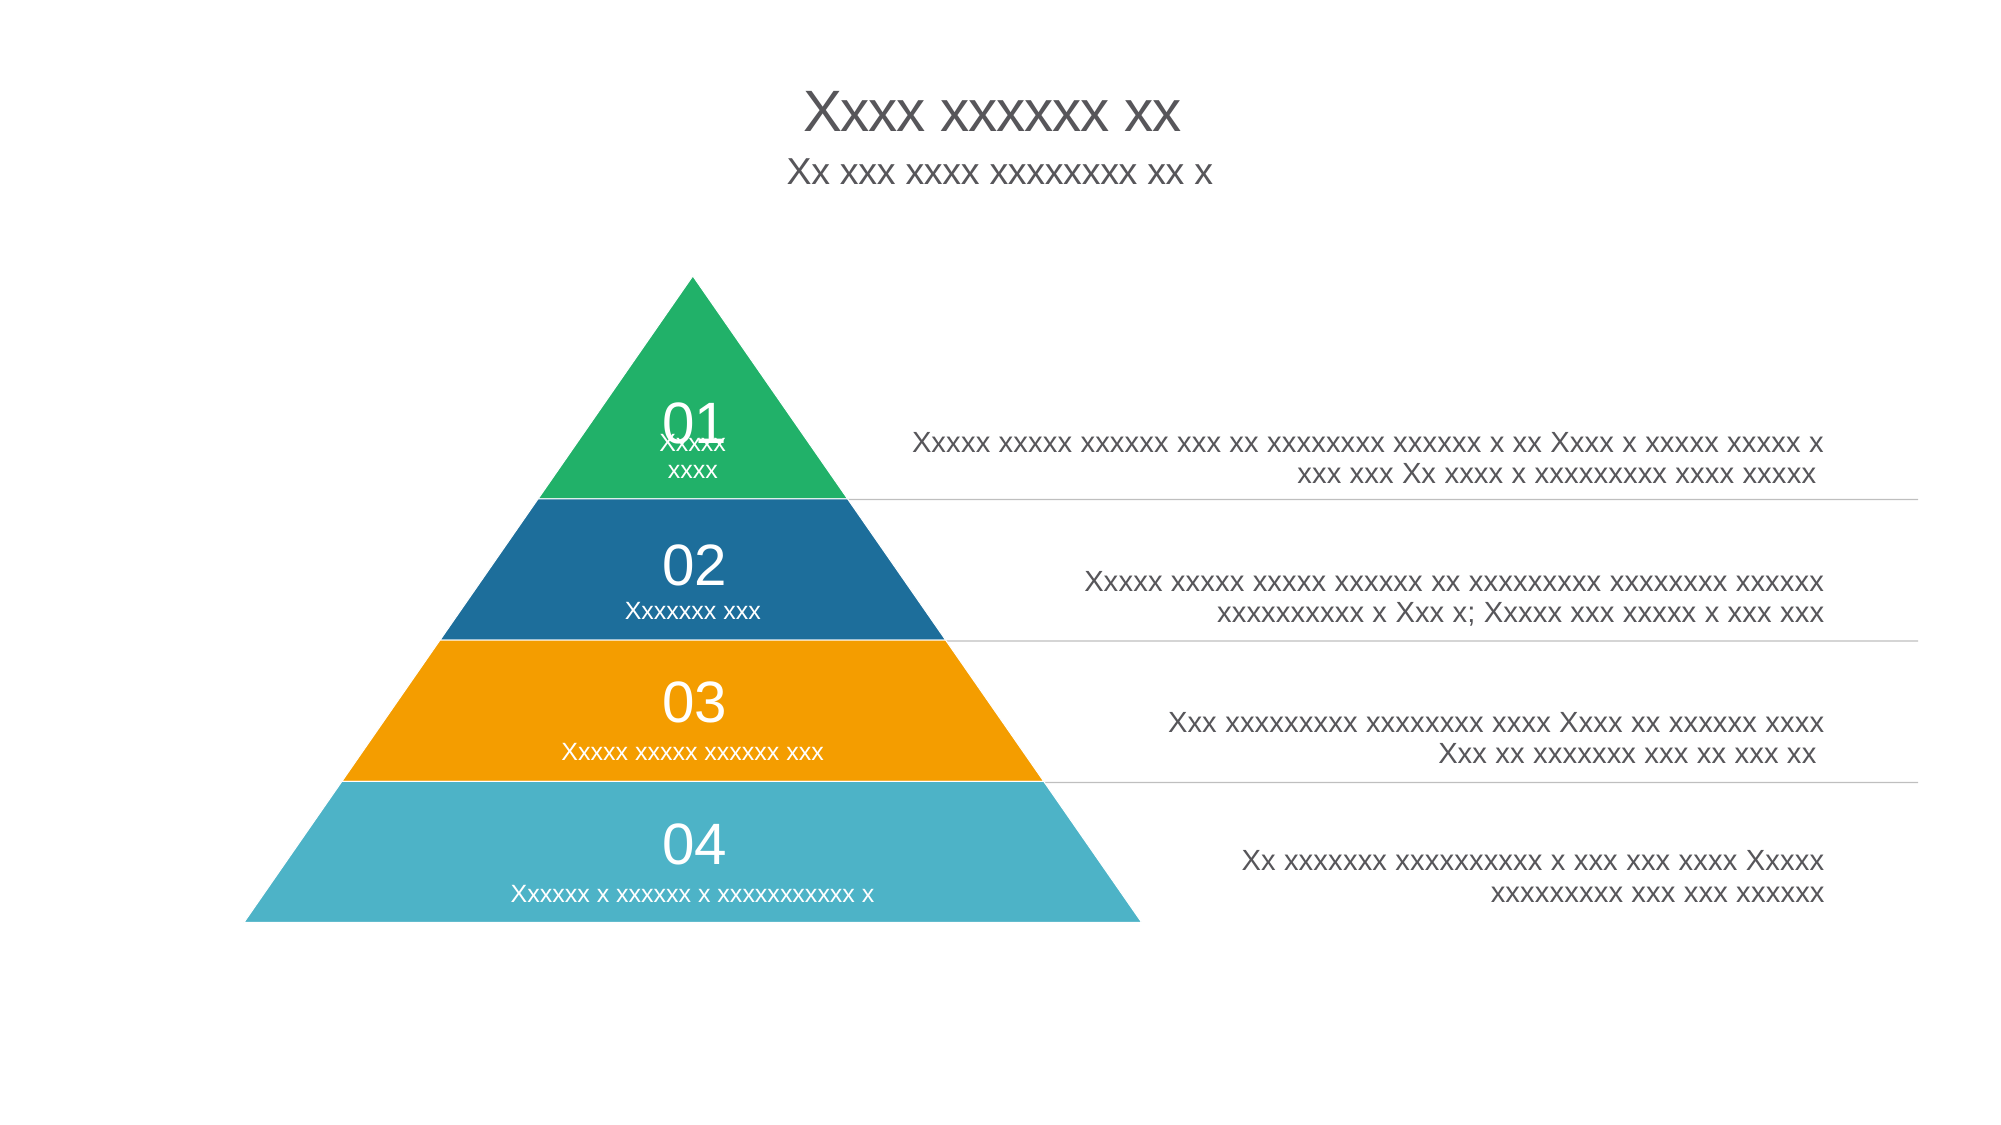

# Xxxx xxxxxx xx
Xx xxx xxxx xxxxxxxx xx x
Xxxxx xxxx
Xxxxxxx xxx
Xxxxx xxxxx xxxxxx xxx
Xxxxxx x xxxxxx x xxxxxxxxxxx x
01
Xxxxx xxxxx xxxxxx xxx xx xxxxxxxx xxxxxx x xx Xxxx x xxxxx xxxxx x xxx xxx Xx xxxx x xxxxxxxxx xxxx xxxxx
02
Xxxxx xxxxx xxxxx xxxxxx xx xxxxxxxxx xxxxxxxx xxxxxx xxxxxxxxxx x Xxx x; Xxxxx xxx xxxxx x xxx xxx
03
Xxx xxxxxxxxx xxxxxxxx xxxx Xxxx xx xxxxxx xxxx Xxx xx xxxxxxx xxx xx xxx xx
04
Xx xxxxxxx xxxxxxxxxx x xxx xxx xxxx Xxxxx xxxxxxxxx xxx xxx xxxxxx